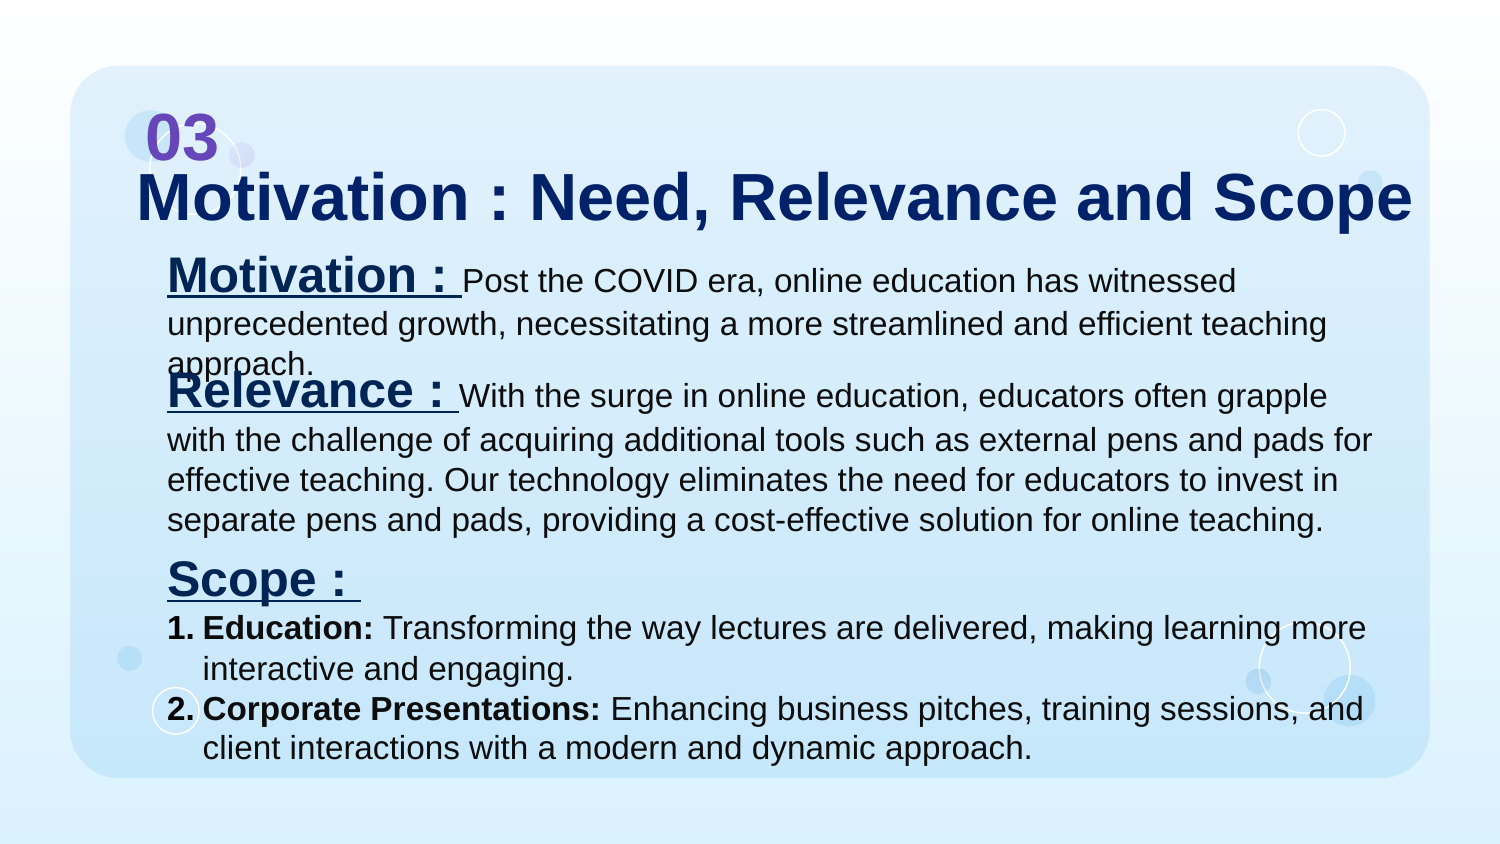

03
# Motivation : Need, Relevance and Scope
Motivation : Post the COVID era, online education has witnessed unprecedented growth, necessitating a more streamlined and efficient teaching approach.

Relevance : With the surge in online education, educators often grapple with the challenge of acquiring additional tools such as external pens and pads for effective teaching. Our technology eliminates the need for educators to invest in separate pens and pads, providing a cost-effective solution for online teaching.
Scope :
Education: Transforming the way lectures are delivered, making learning more interactive and engaging.
Corporate Presentations: Enhancing business pitches, training sessions, and client interactions with a modern and dynamic approach.